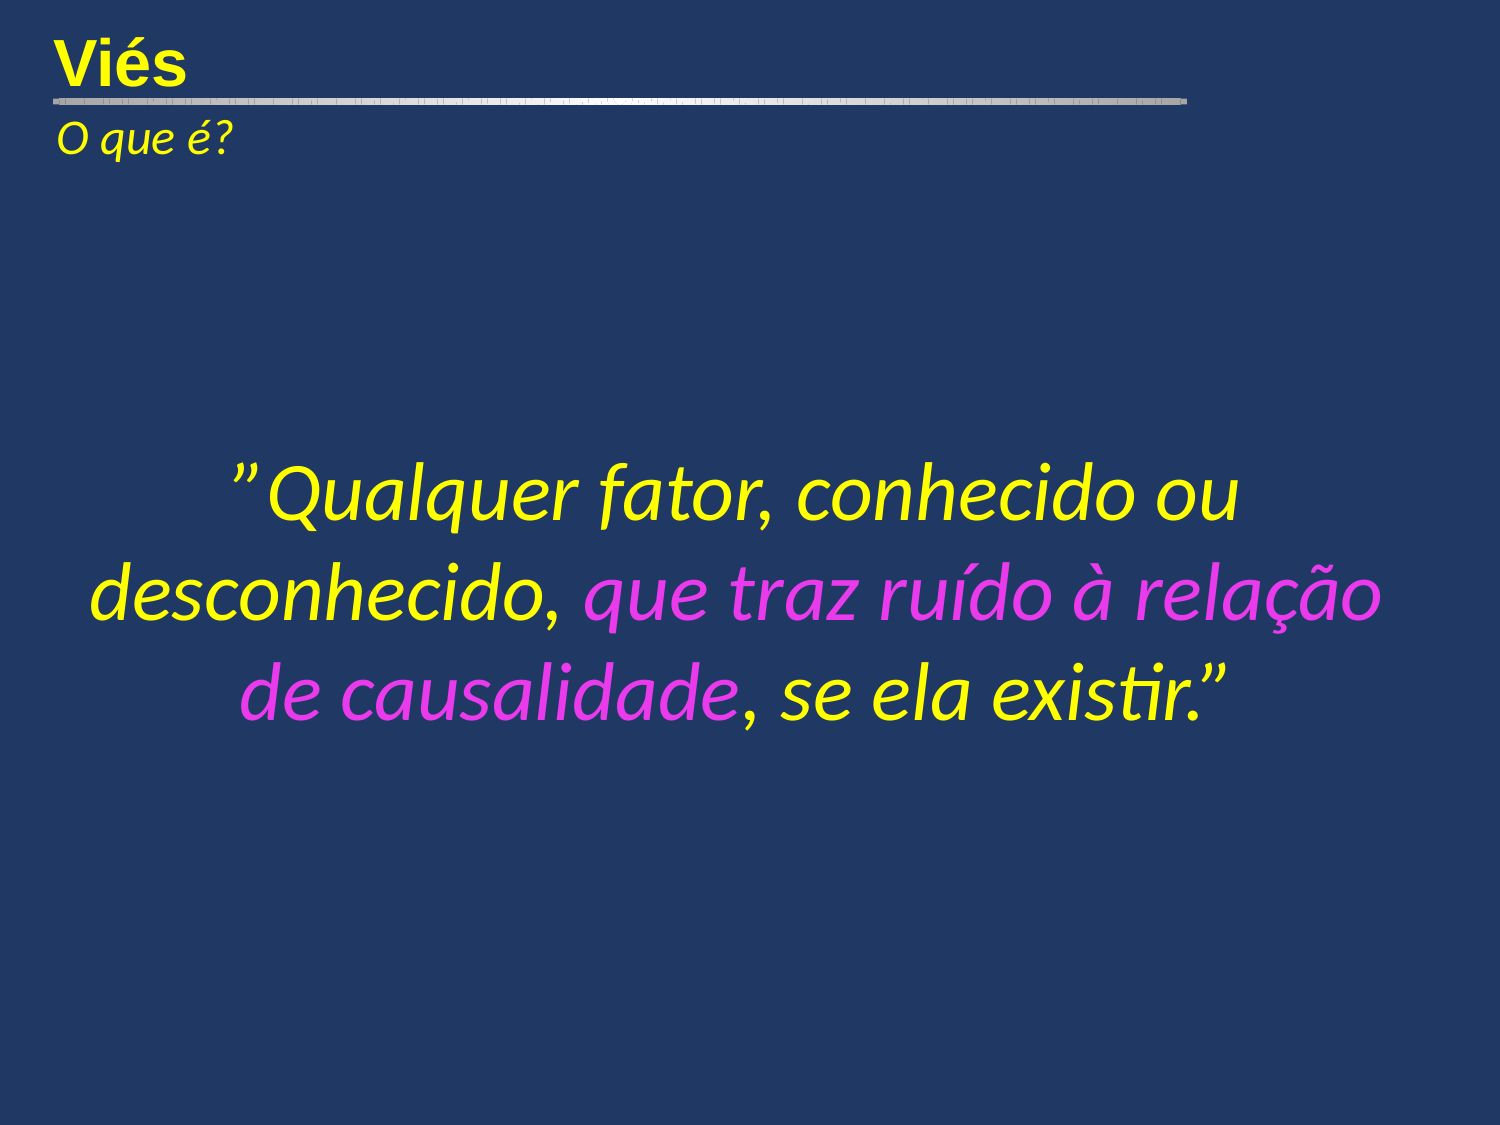

Viés
O que é?

”Qualquer fator, conhecido ou desconhecido, que traz ruído à relação de causalidade, se ela existir.”